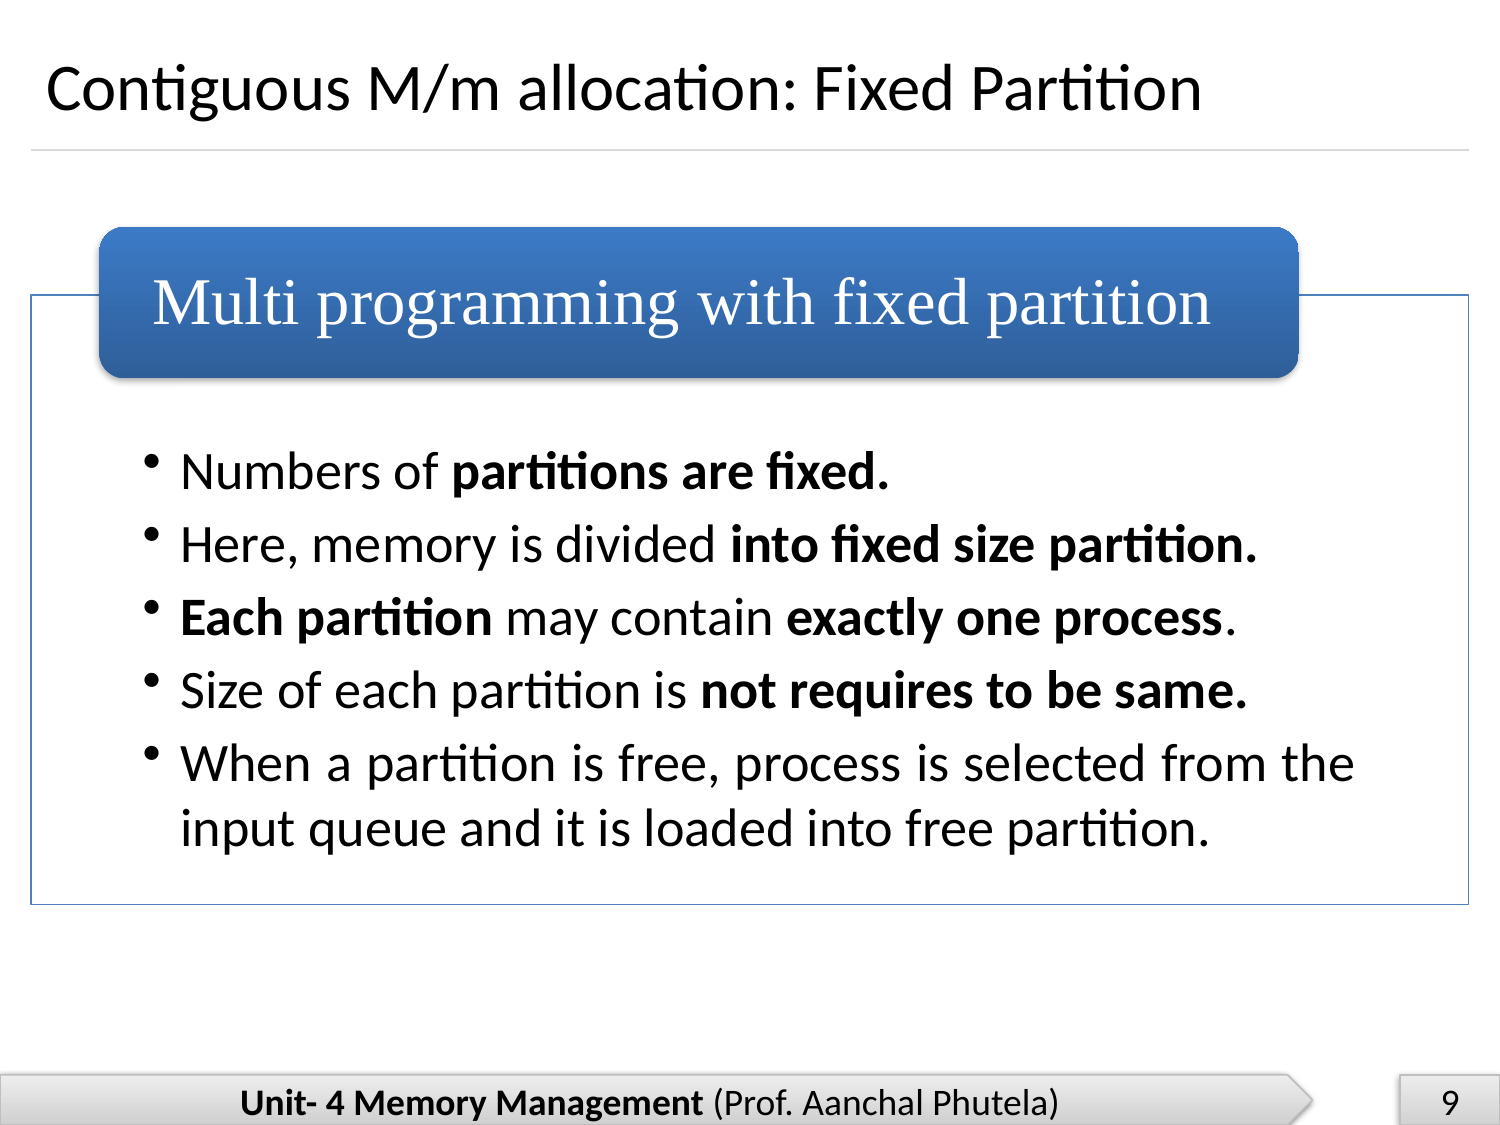

# Contiguous M/m allocation: Fixed Partition
Numbers of partitions are fixed.
Here, memory is divided into fixed size partition.
Each partition may contain exactly one process.
Size of each partition is not requires to be same.
When a partition is free, process is selected from the input queue and it is loaded into free partition.
Multi programming with fixed partition